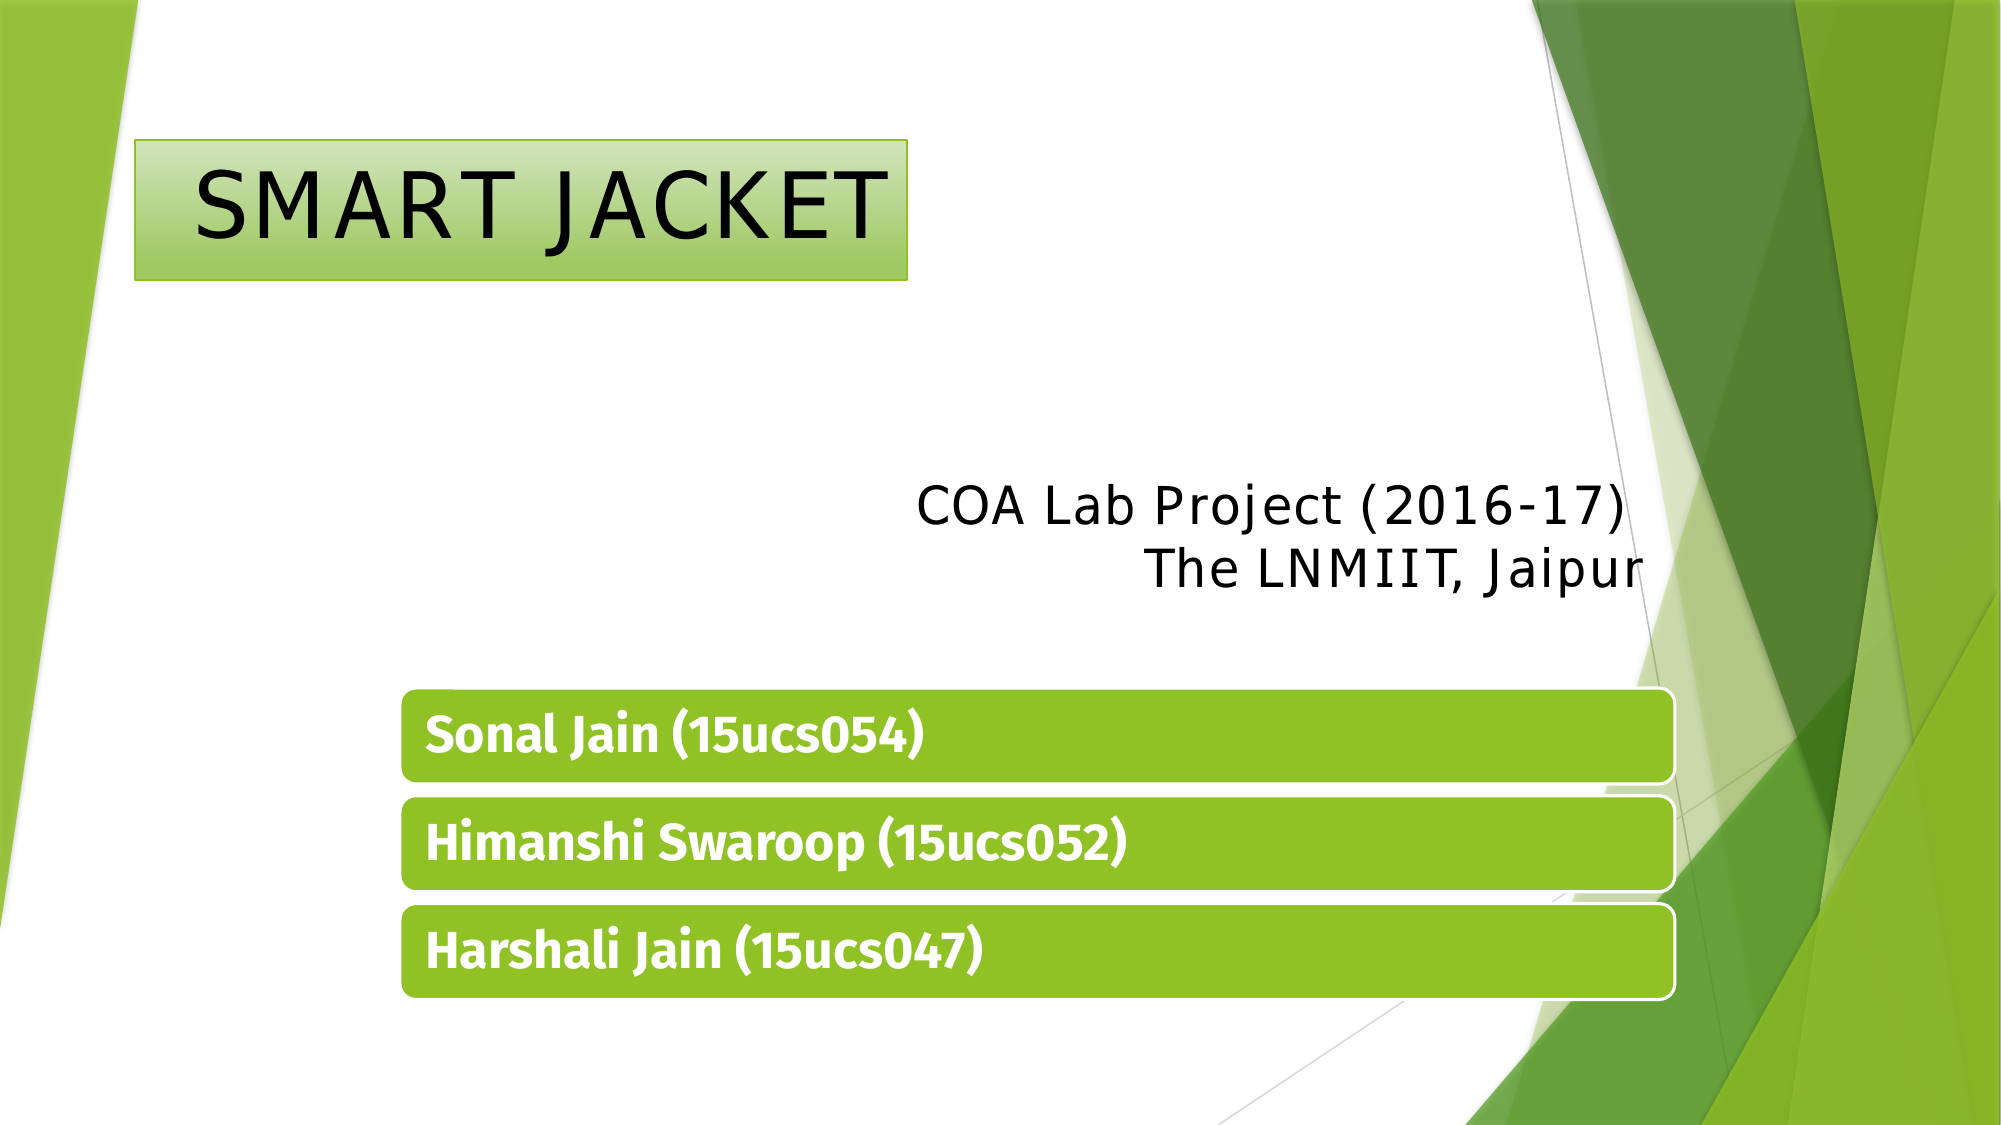

SMART JACKET
# COA Lab Project (2016-17) The LNMIIT, Jaipur
Sonal Jain (15ucs054)
Himanshi Swaroop (15ucs052)
Harshali Jain (15ucs047)